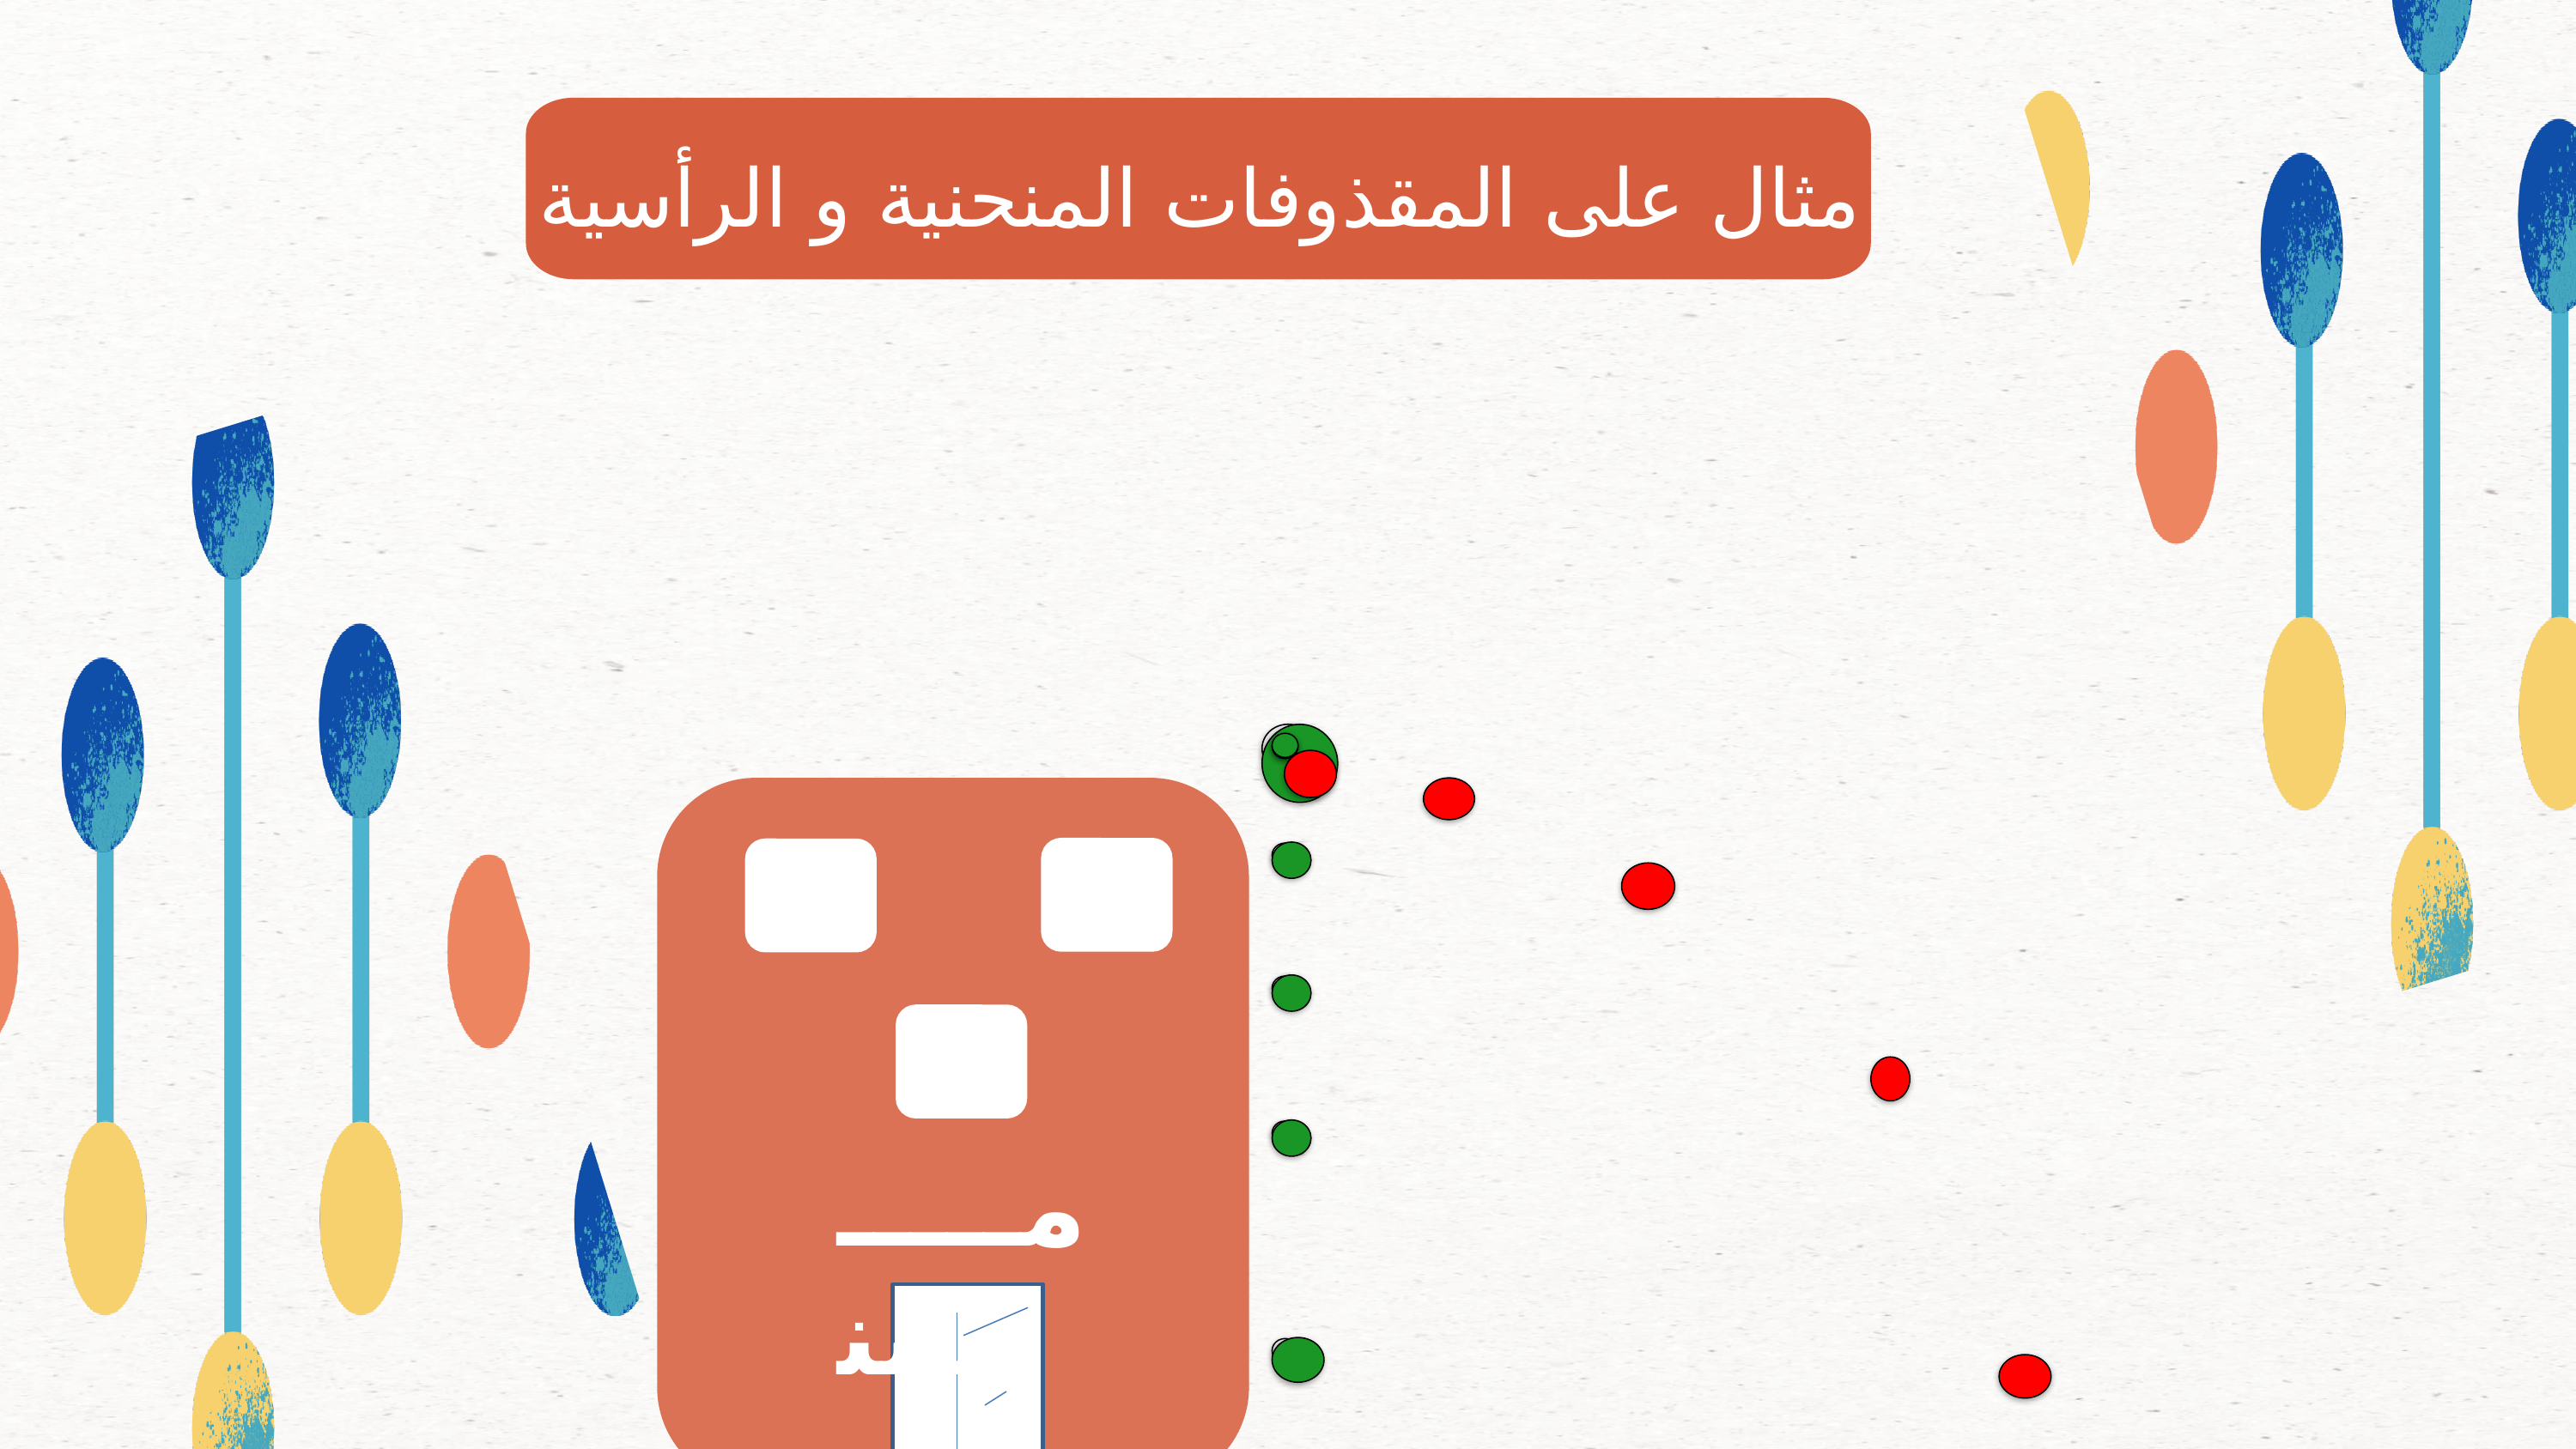

مثال على المقذوفات المنحنية و الرأسية

مــــــــبنى